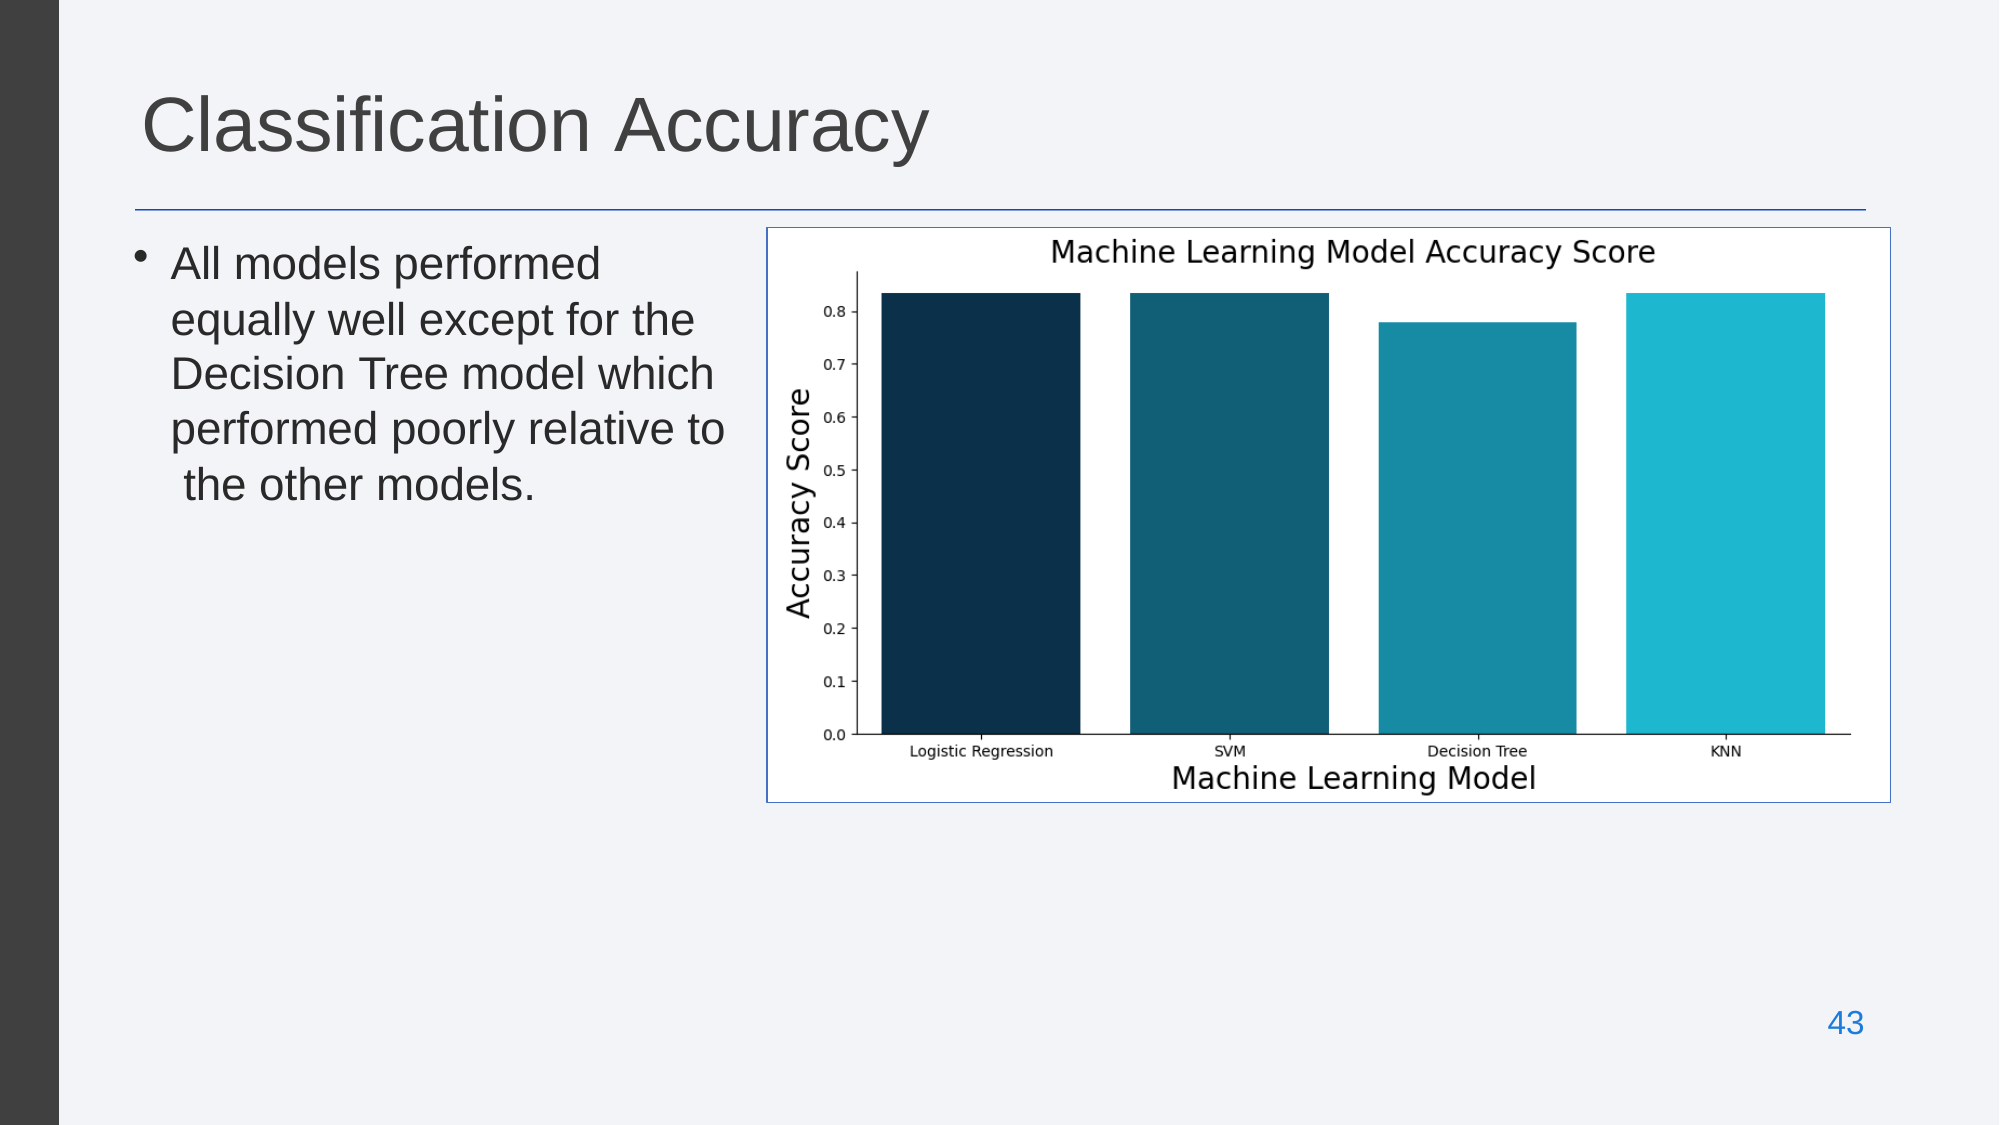

# Classification Accuracy

All models performed  equally well except for the  Decision Tree model which  performed poorly relative to  the other models.
43